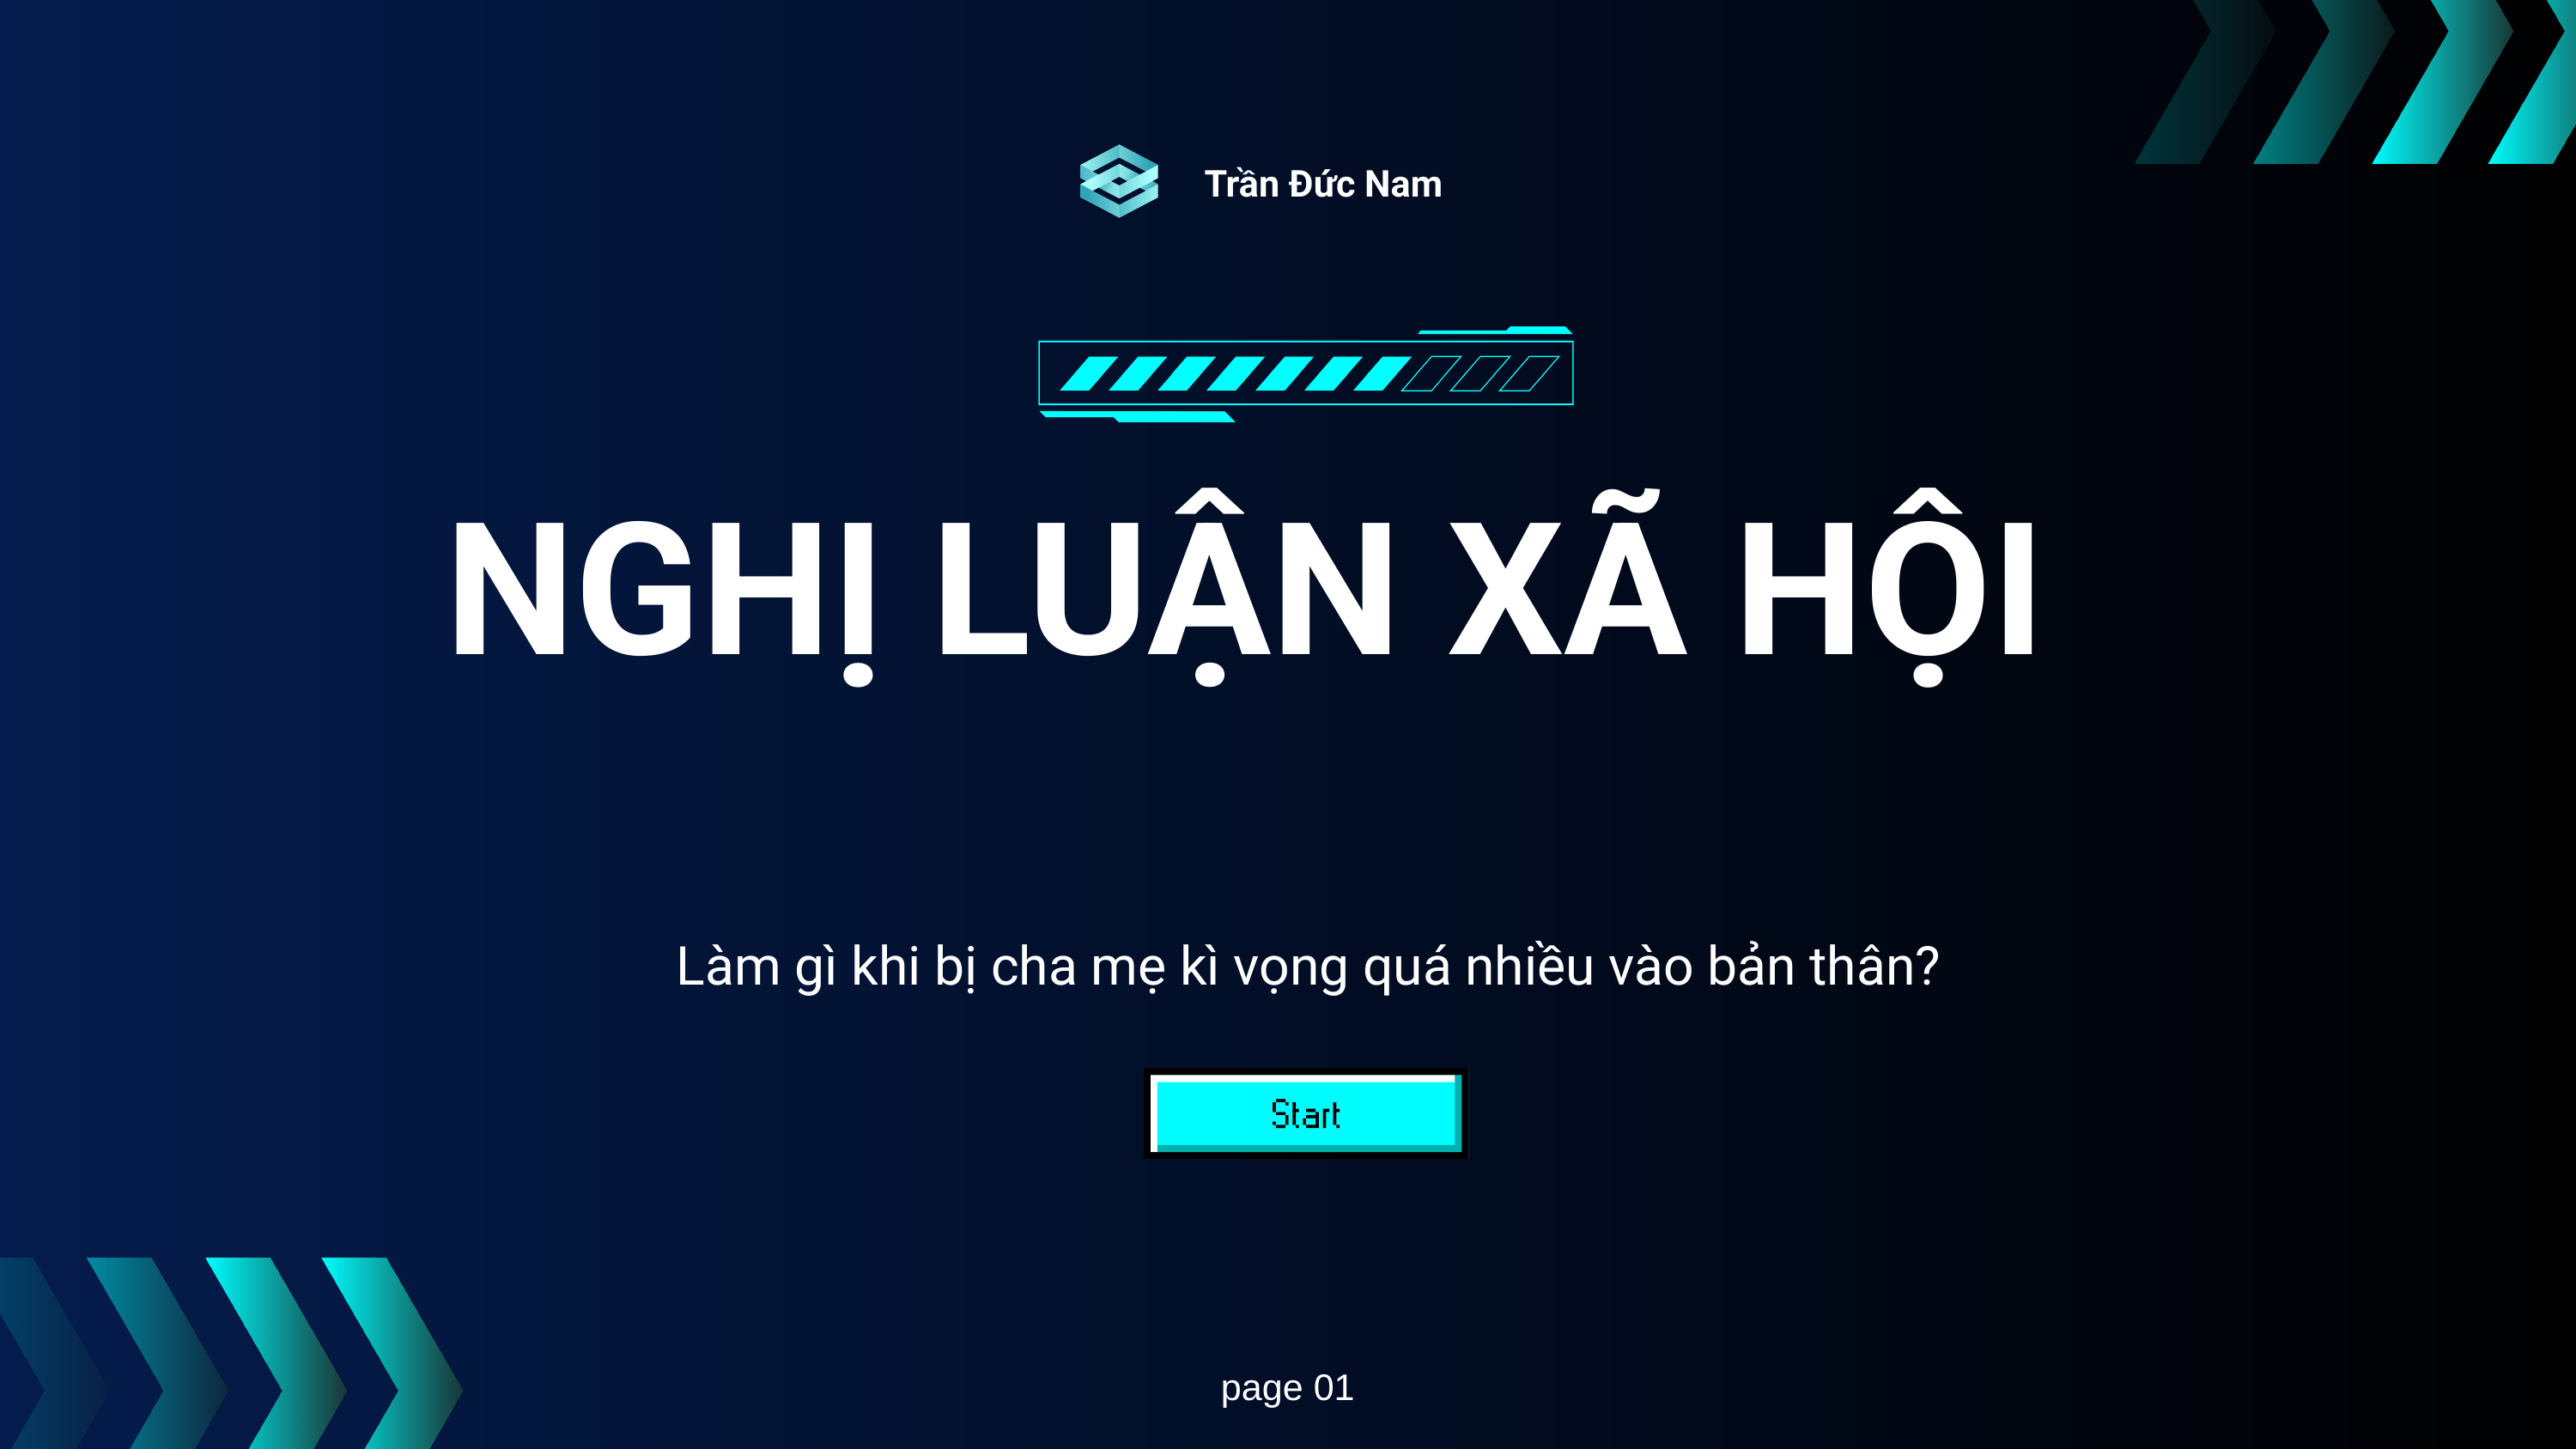

Trần Đức Nam

NGHỊ LUẬN XÃ HỘI
Làm gì khi bị cha mẹ kì vọng quá nhiều vào bản thân?

page 01